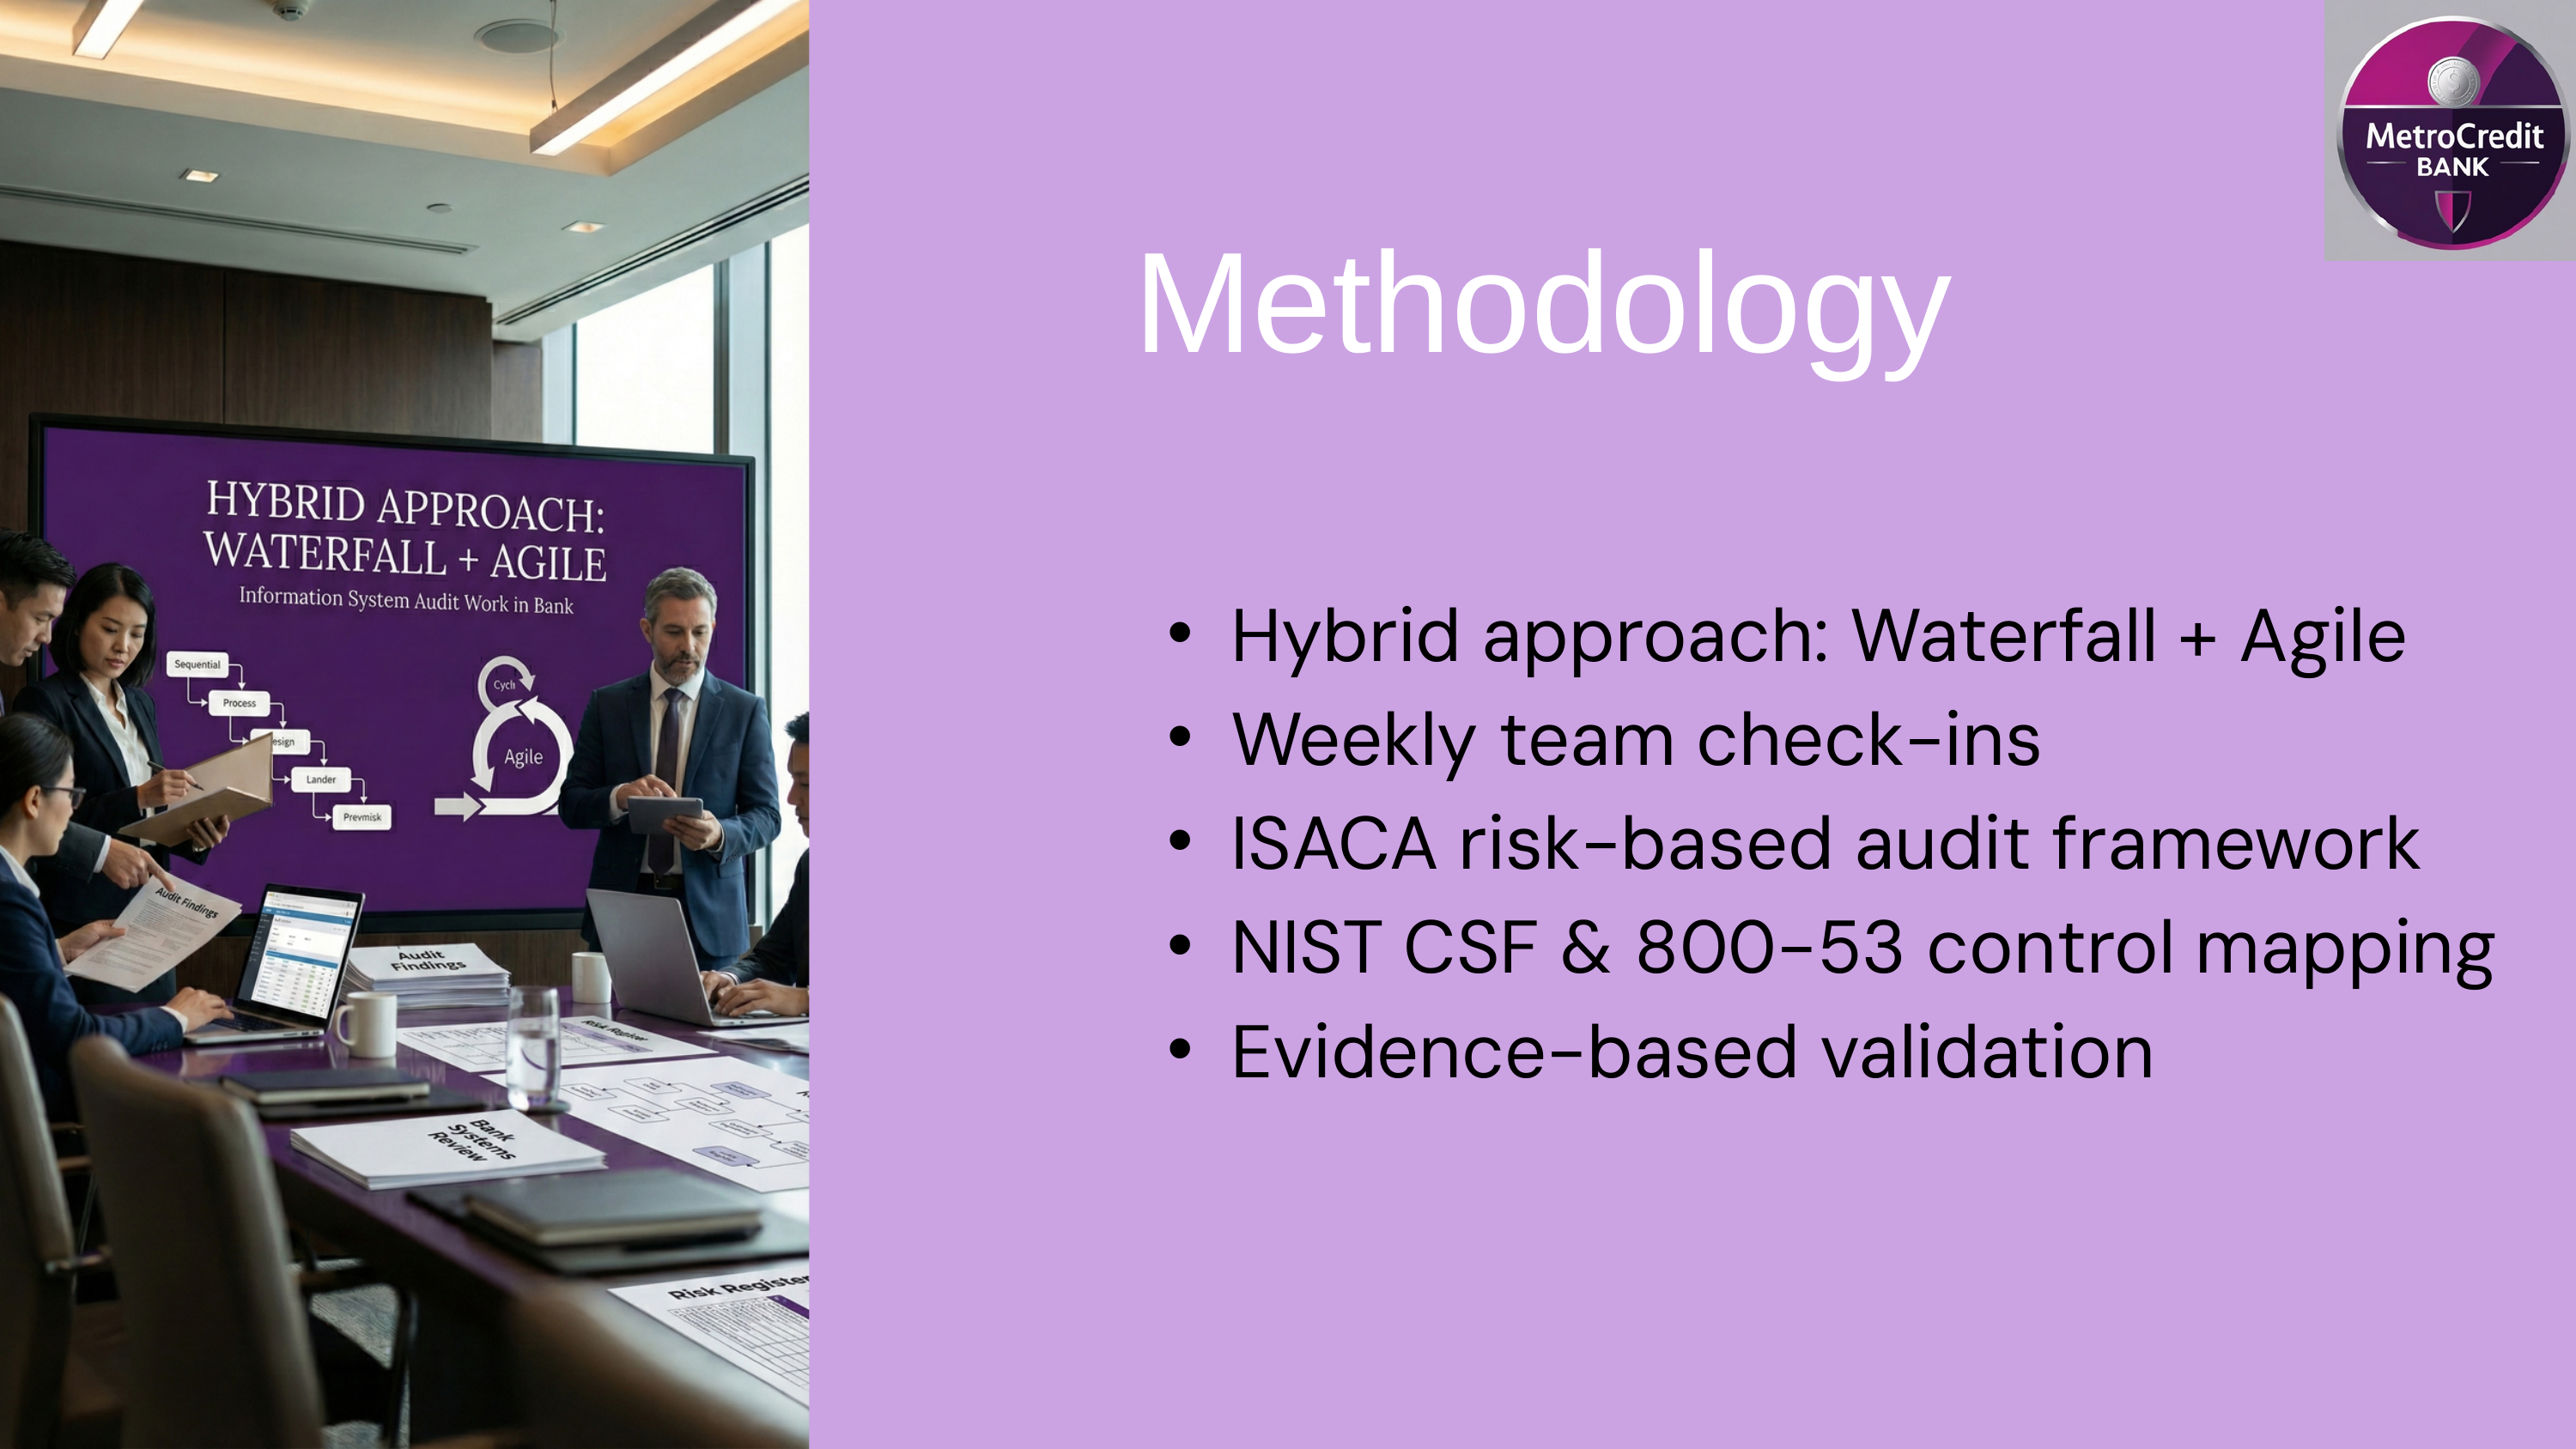

Methodology
Hybrid approach: Waterfall + Agile
Weekly team check-ins
ISACA risk-based audit framework
NIST CSF & 800-53 control mapping
Evidence-based validation